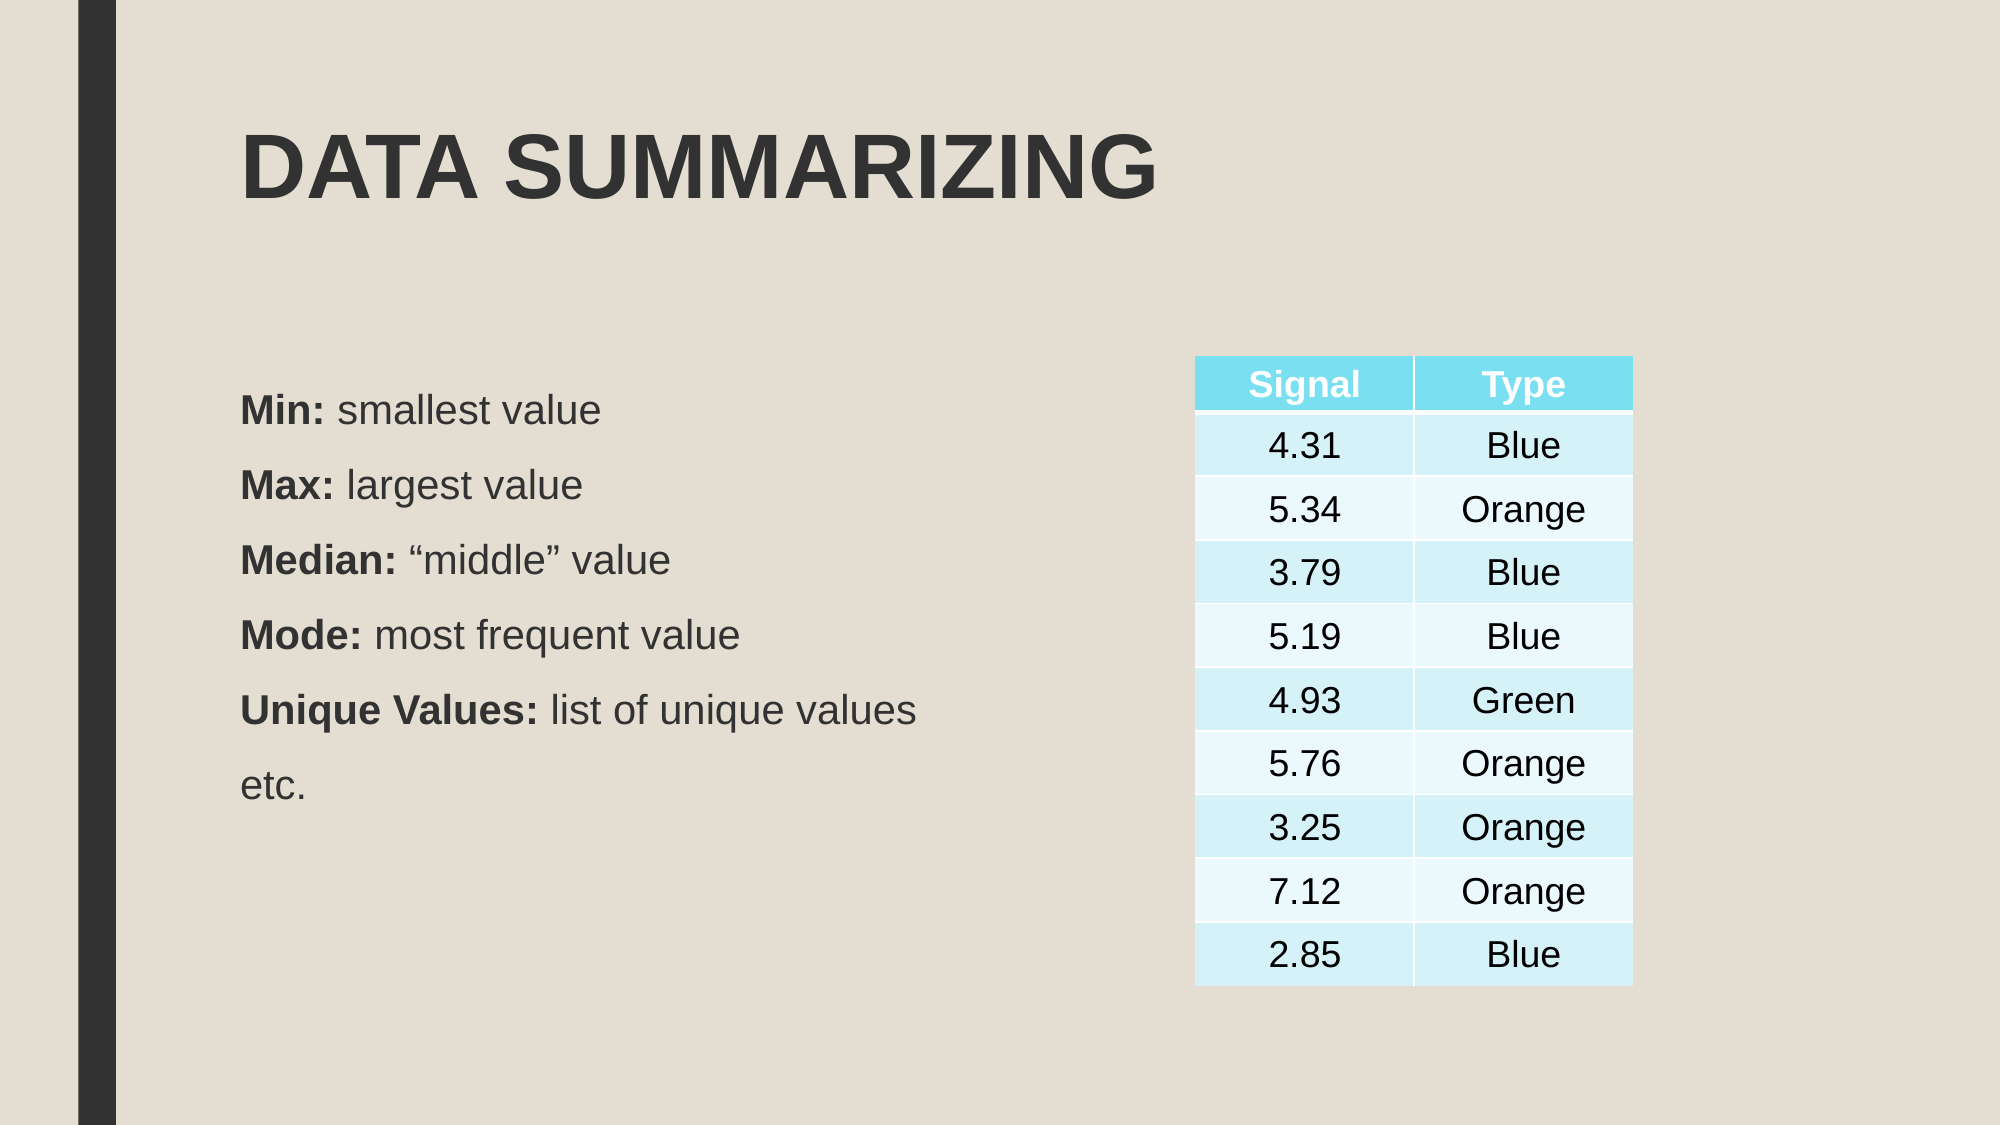

# DATA SUMMARIZING
| Signal | Type |
| --- | --- |
| 4.31 | Blue |
| 5.34 | Orange |
| 3.79 | Blue |
| 5.19 | Blue |
| 4.93 | Green |
| 5.76 | Orange |
| 3.25 | Orange |
| 7.12 | Orange |
| 2.85 | Blue |
Min: smallest value
Max: largest value
Median: “middle” value
Mode: most frequent value
Unique Values: list of unique values
etc.